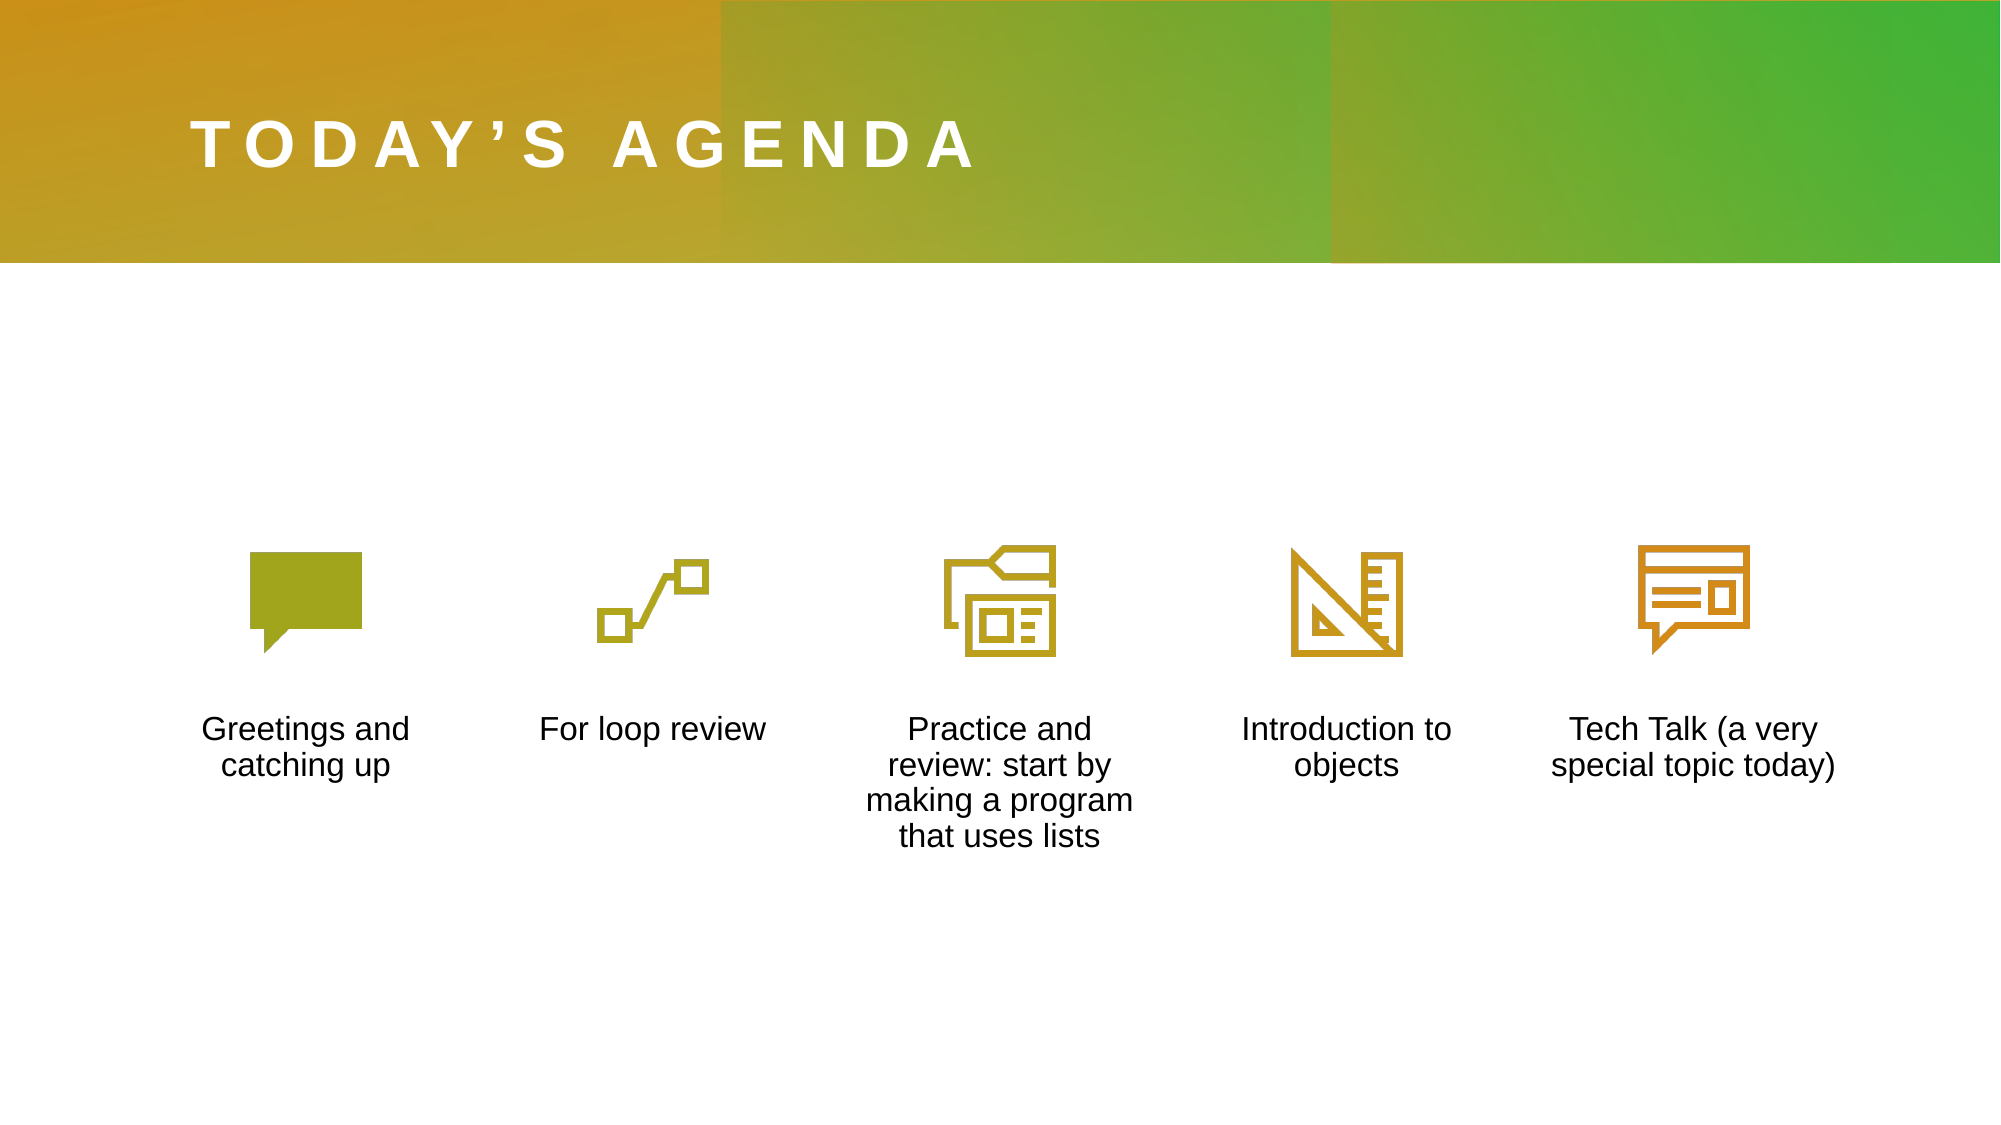

# Today’s Agenda
Greetings and catching up
For loop review
Practice and review: start by making a program that uses lists
Introduction to objects
Tech Talk (a very special topic today)